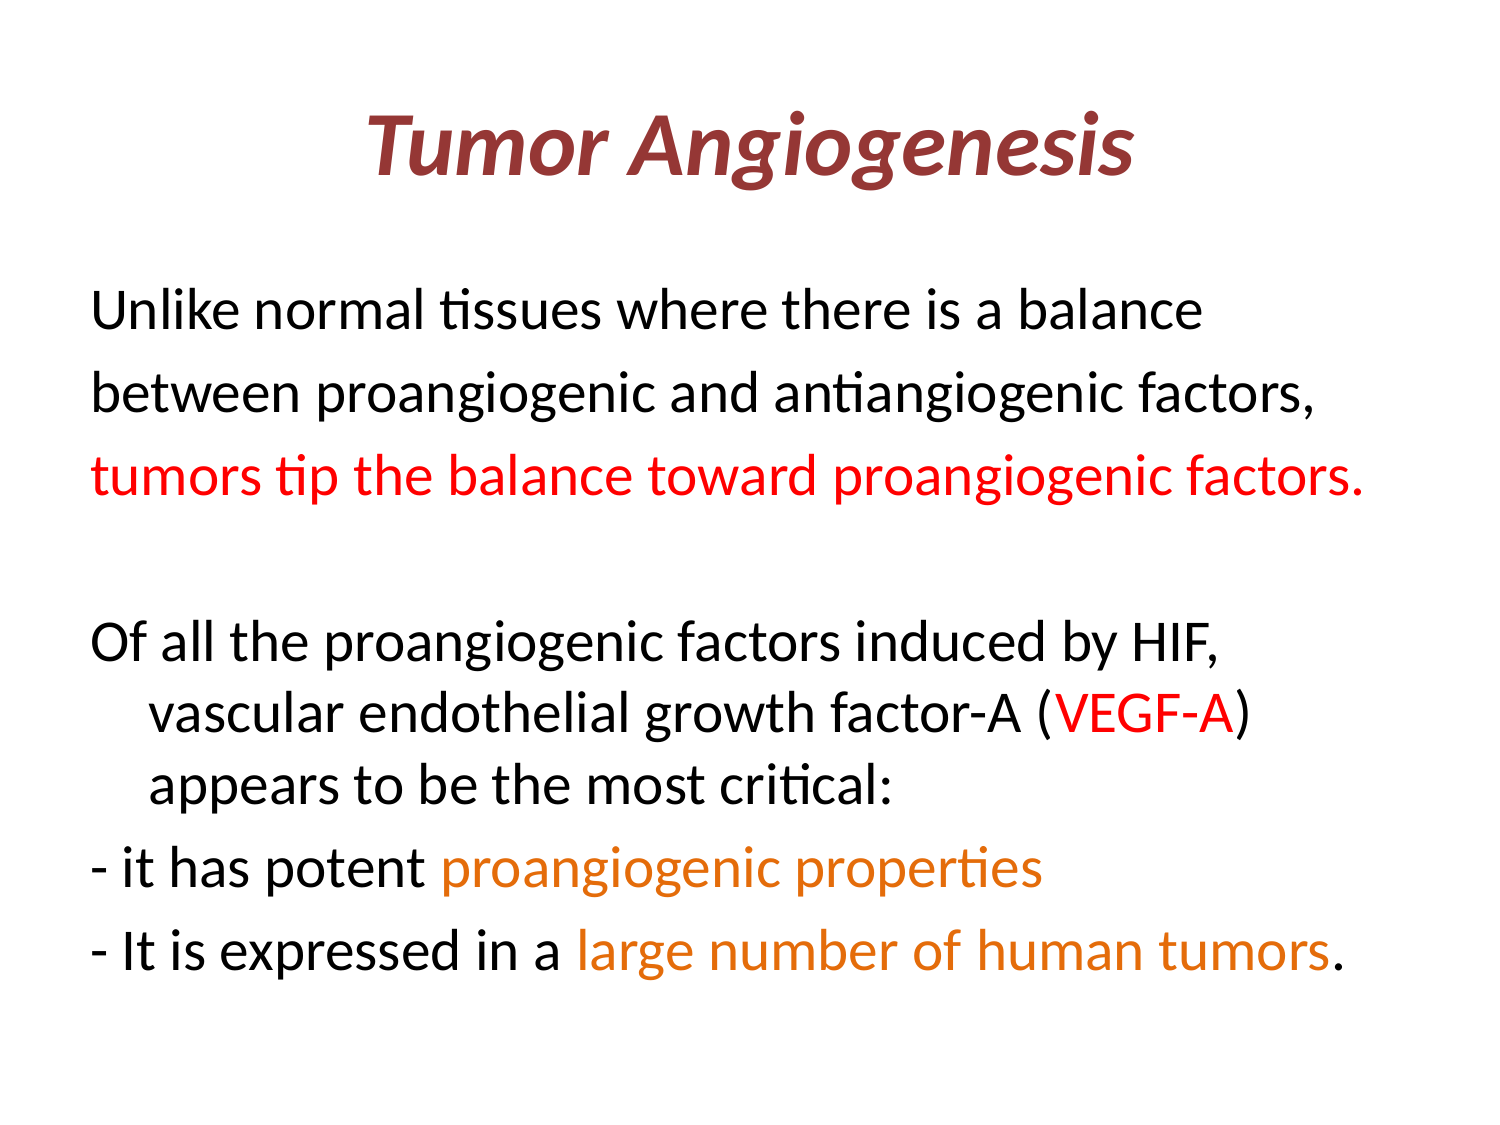

# Tumor Angiogenesis
Unlike normal tissues where there is a balance
between proangiogenic and antiangiogenic factors,
tumors tip the balance toward proangiogenic factors.

Of all the proangiogenic factors induced by HIF, vascular endothelial growth factor-A (VEGF-A) appears to be the most critical:
- it has potent proangiogenic properties
- It is expressed in a large number of human tumors.